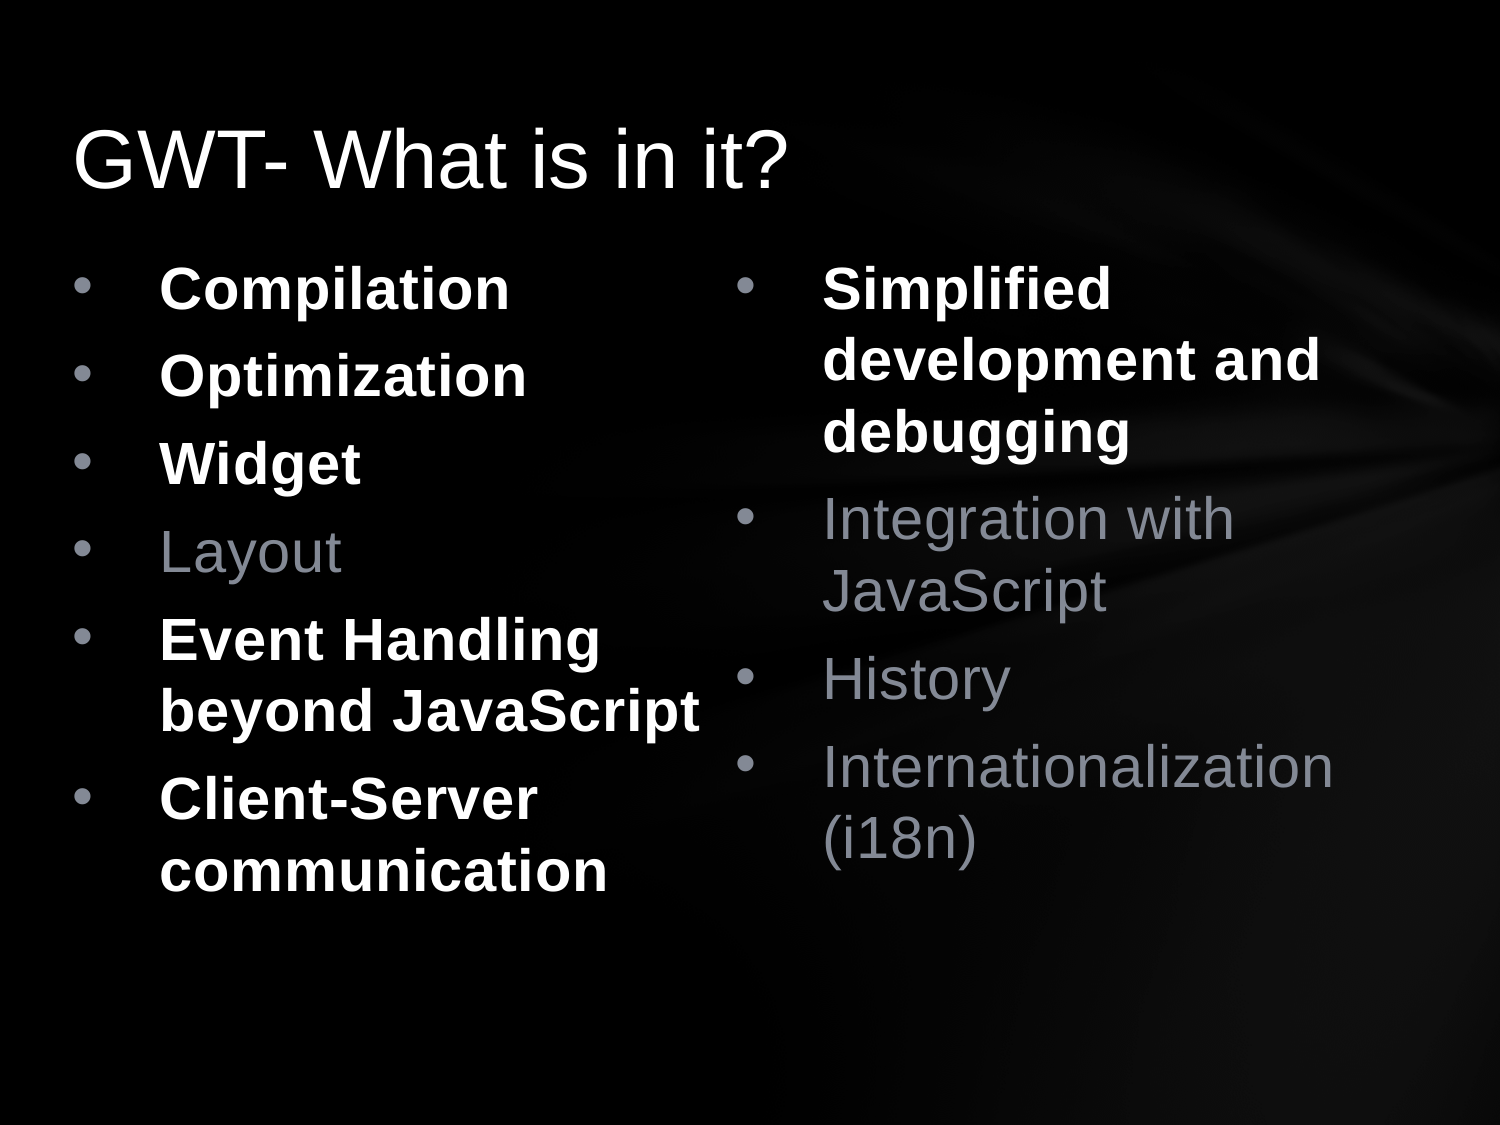

# GWT- What is in it?
Compilation
Optimization
Widget
Layout
Event Handling beyond JavaScript
Client-Server communication
Simplified development and debugging
Integration with JavaScript
History
Internationalization (i18n)